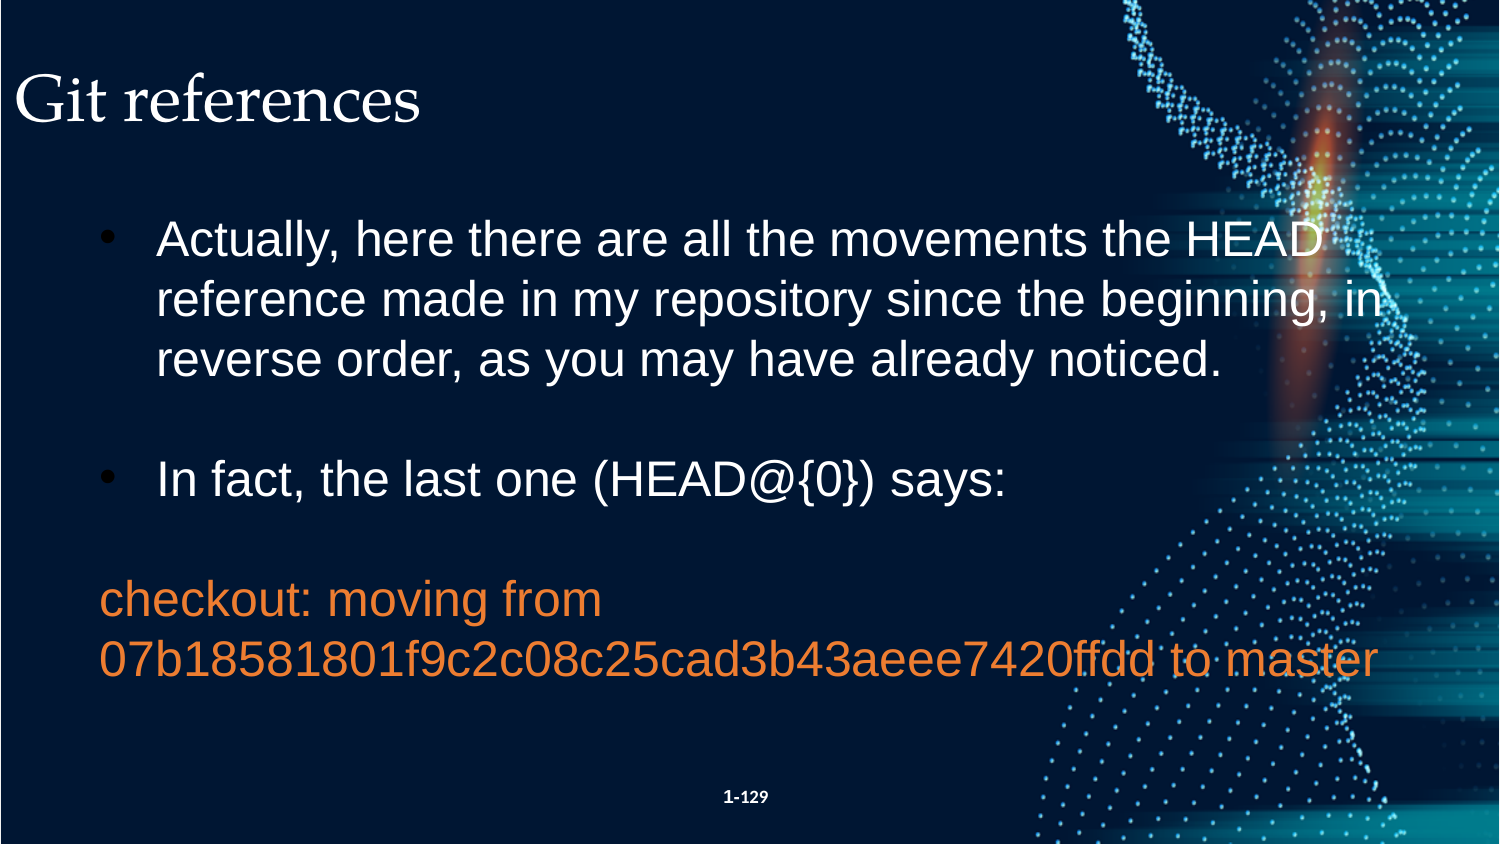

Git references
Actually, here there are all the movements the HEAD reference made in my repository since the beginning, in reverse order, as you may have already noticed.

In fact, the last one (HEAD@{0}) says:

checkout: moving from 07b18581801f9c2c08c25cad3b43aeee7420ffdd to master
1-129